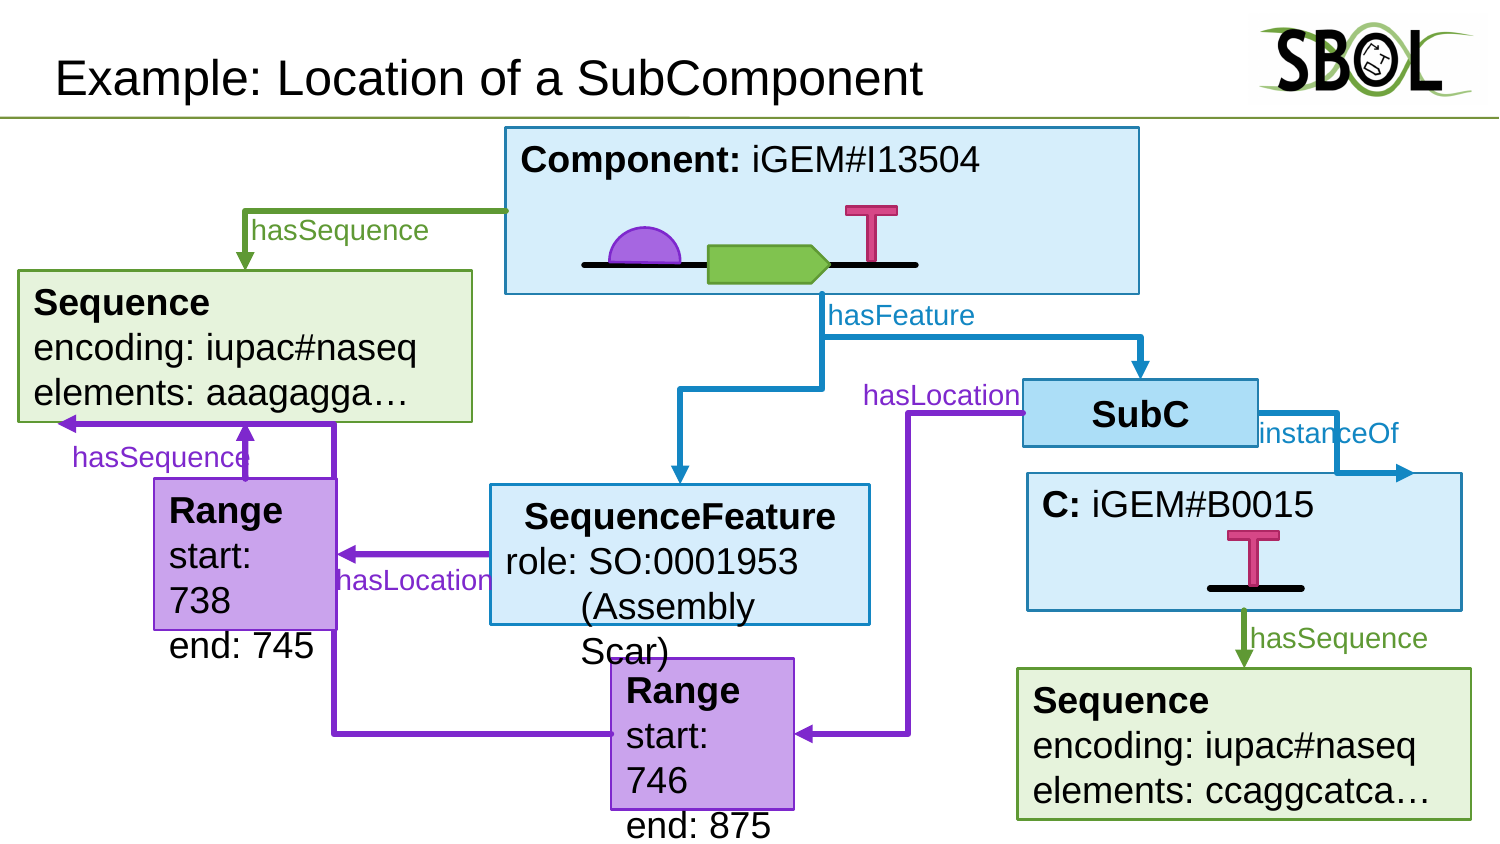

# Example: Location of a SubComponent
Component: iGEM#I13504

hasSequence
Sequence
encoding: iupac#naseq
elements: aaagagga…

hasFeature
Range
start: 738
end: 745
SequenceFeature
role: SO:0001953 (Assembly Scar)
hasLocation
hasLocation
Range
start: 746
end: 875

SubC
instanceOf
hasSequence
C: iGEM#B0015

hasSequence
Sequence
encoding: iupac#naseq
elements: ccaggcatca…